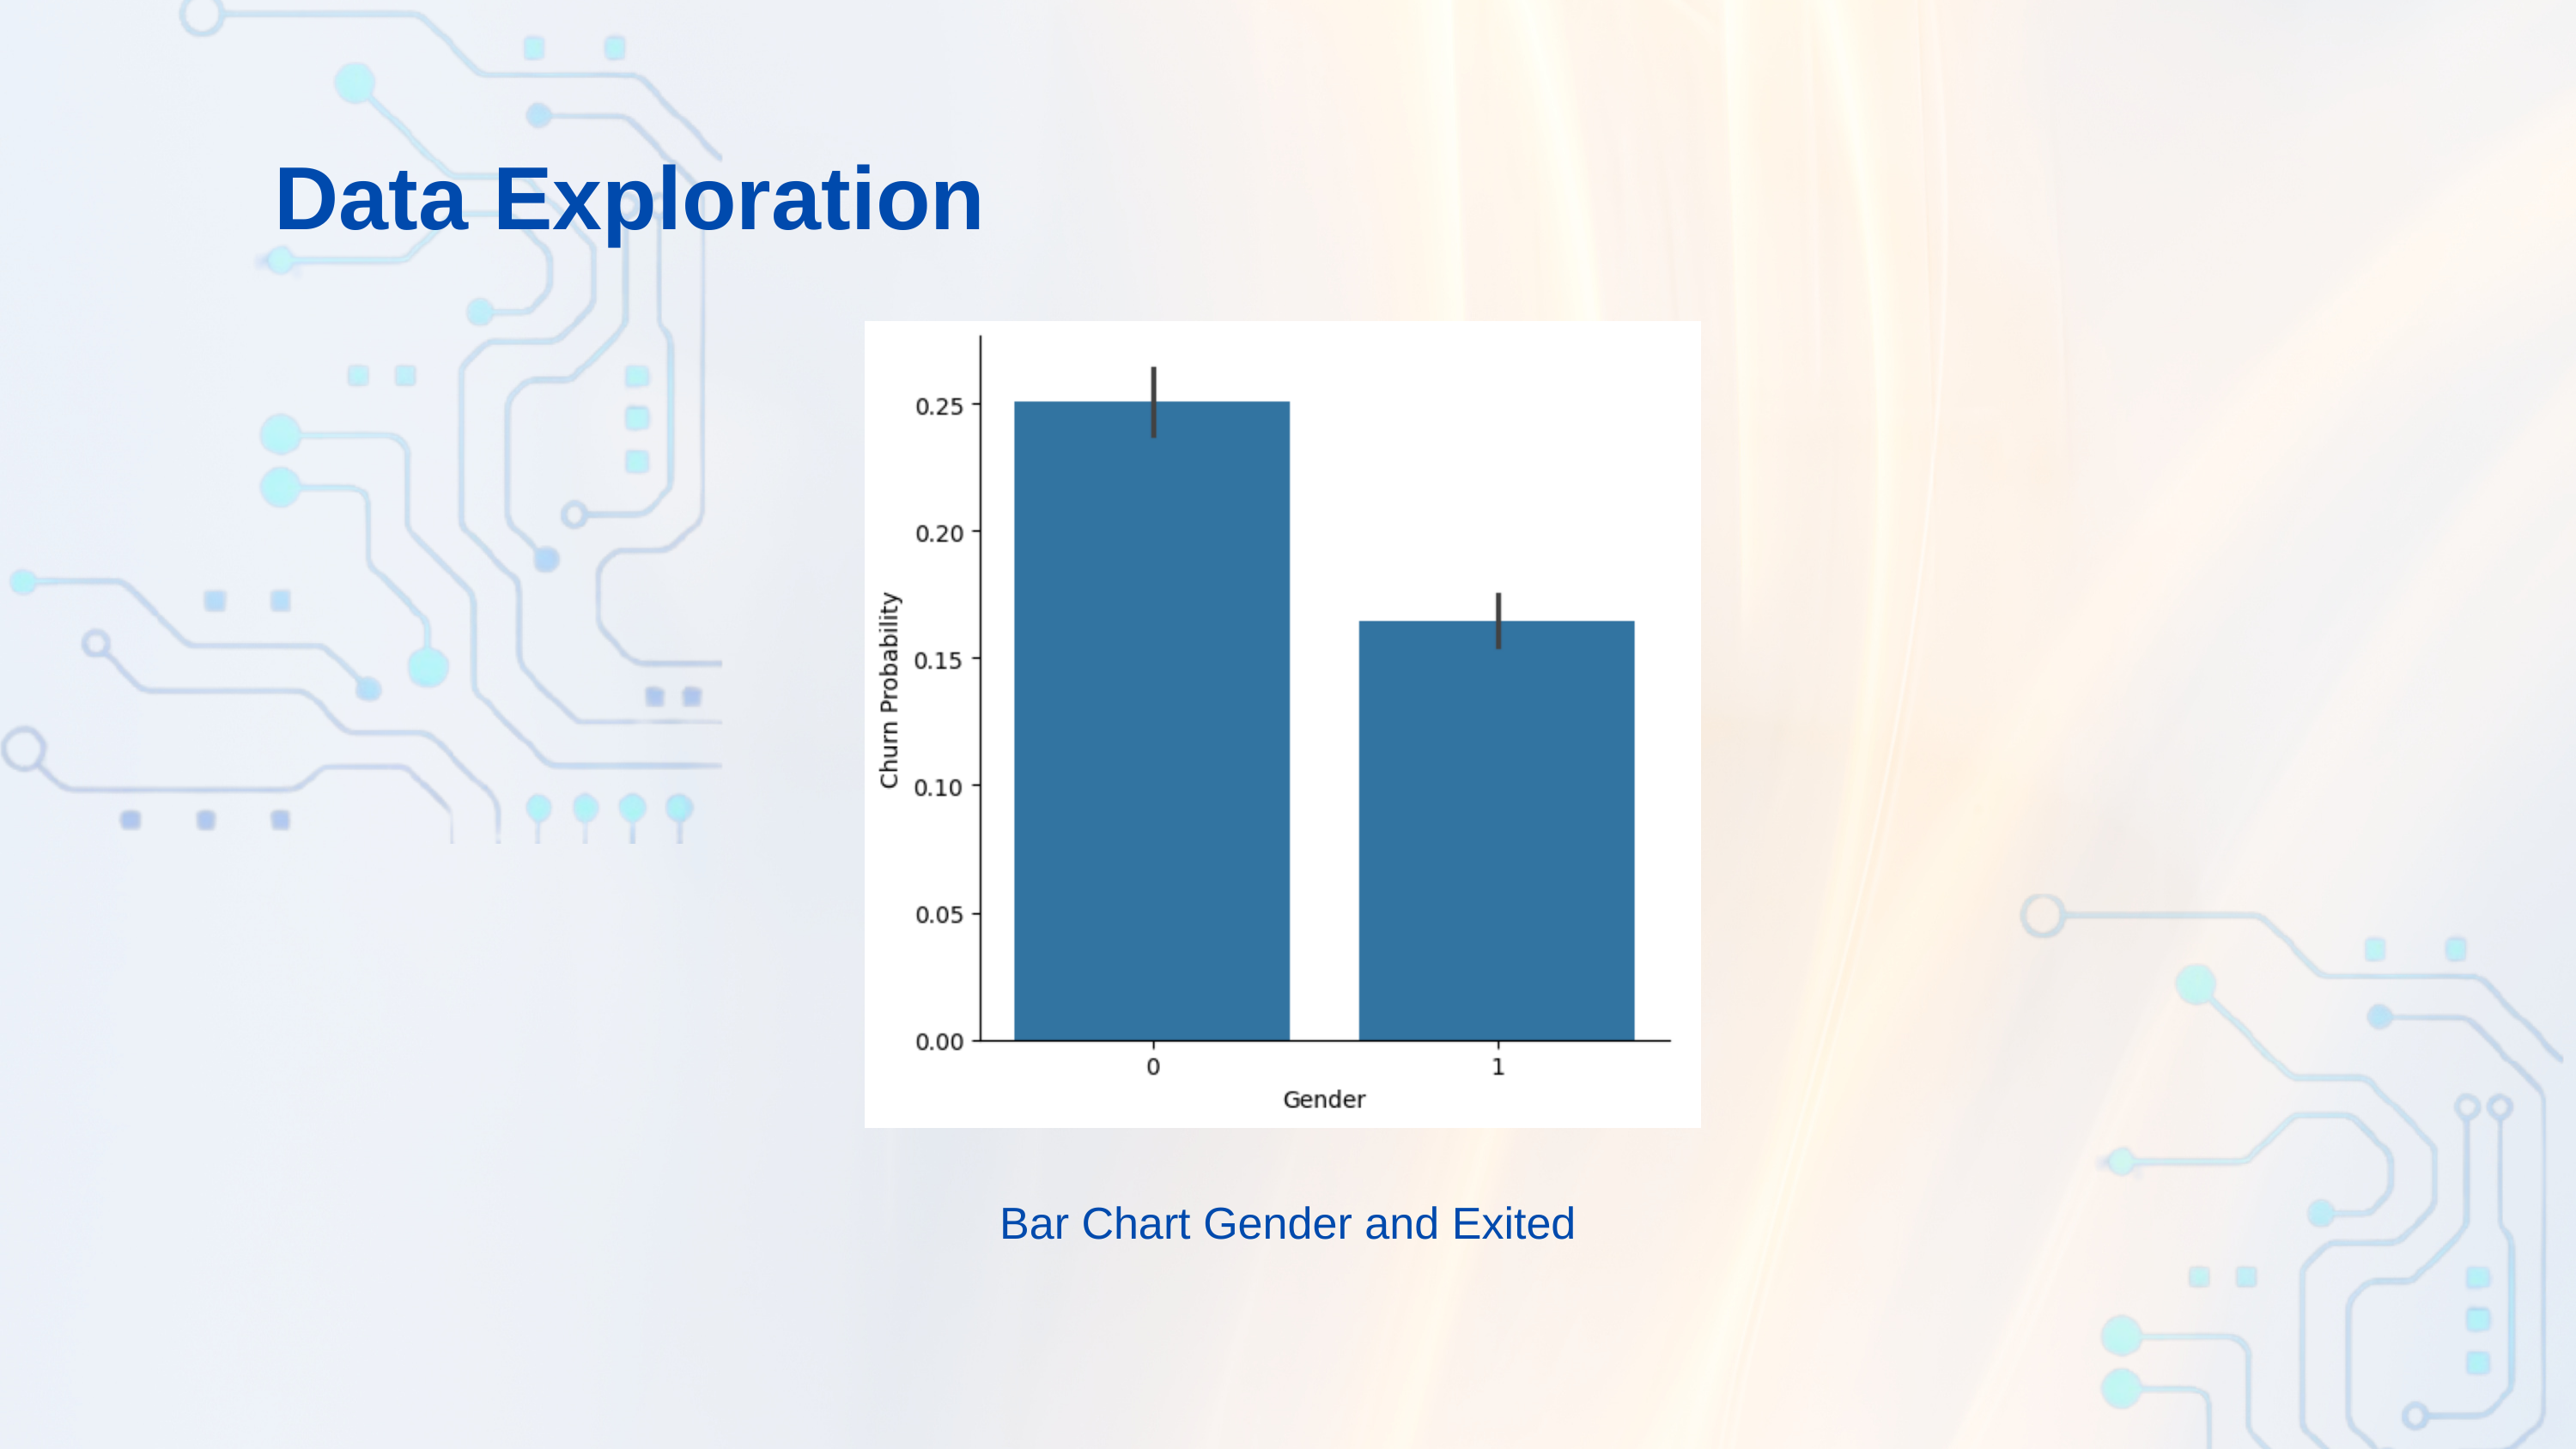

Data Exploration

Bar Chart Gender and Exited